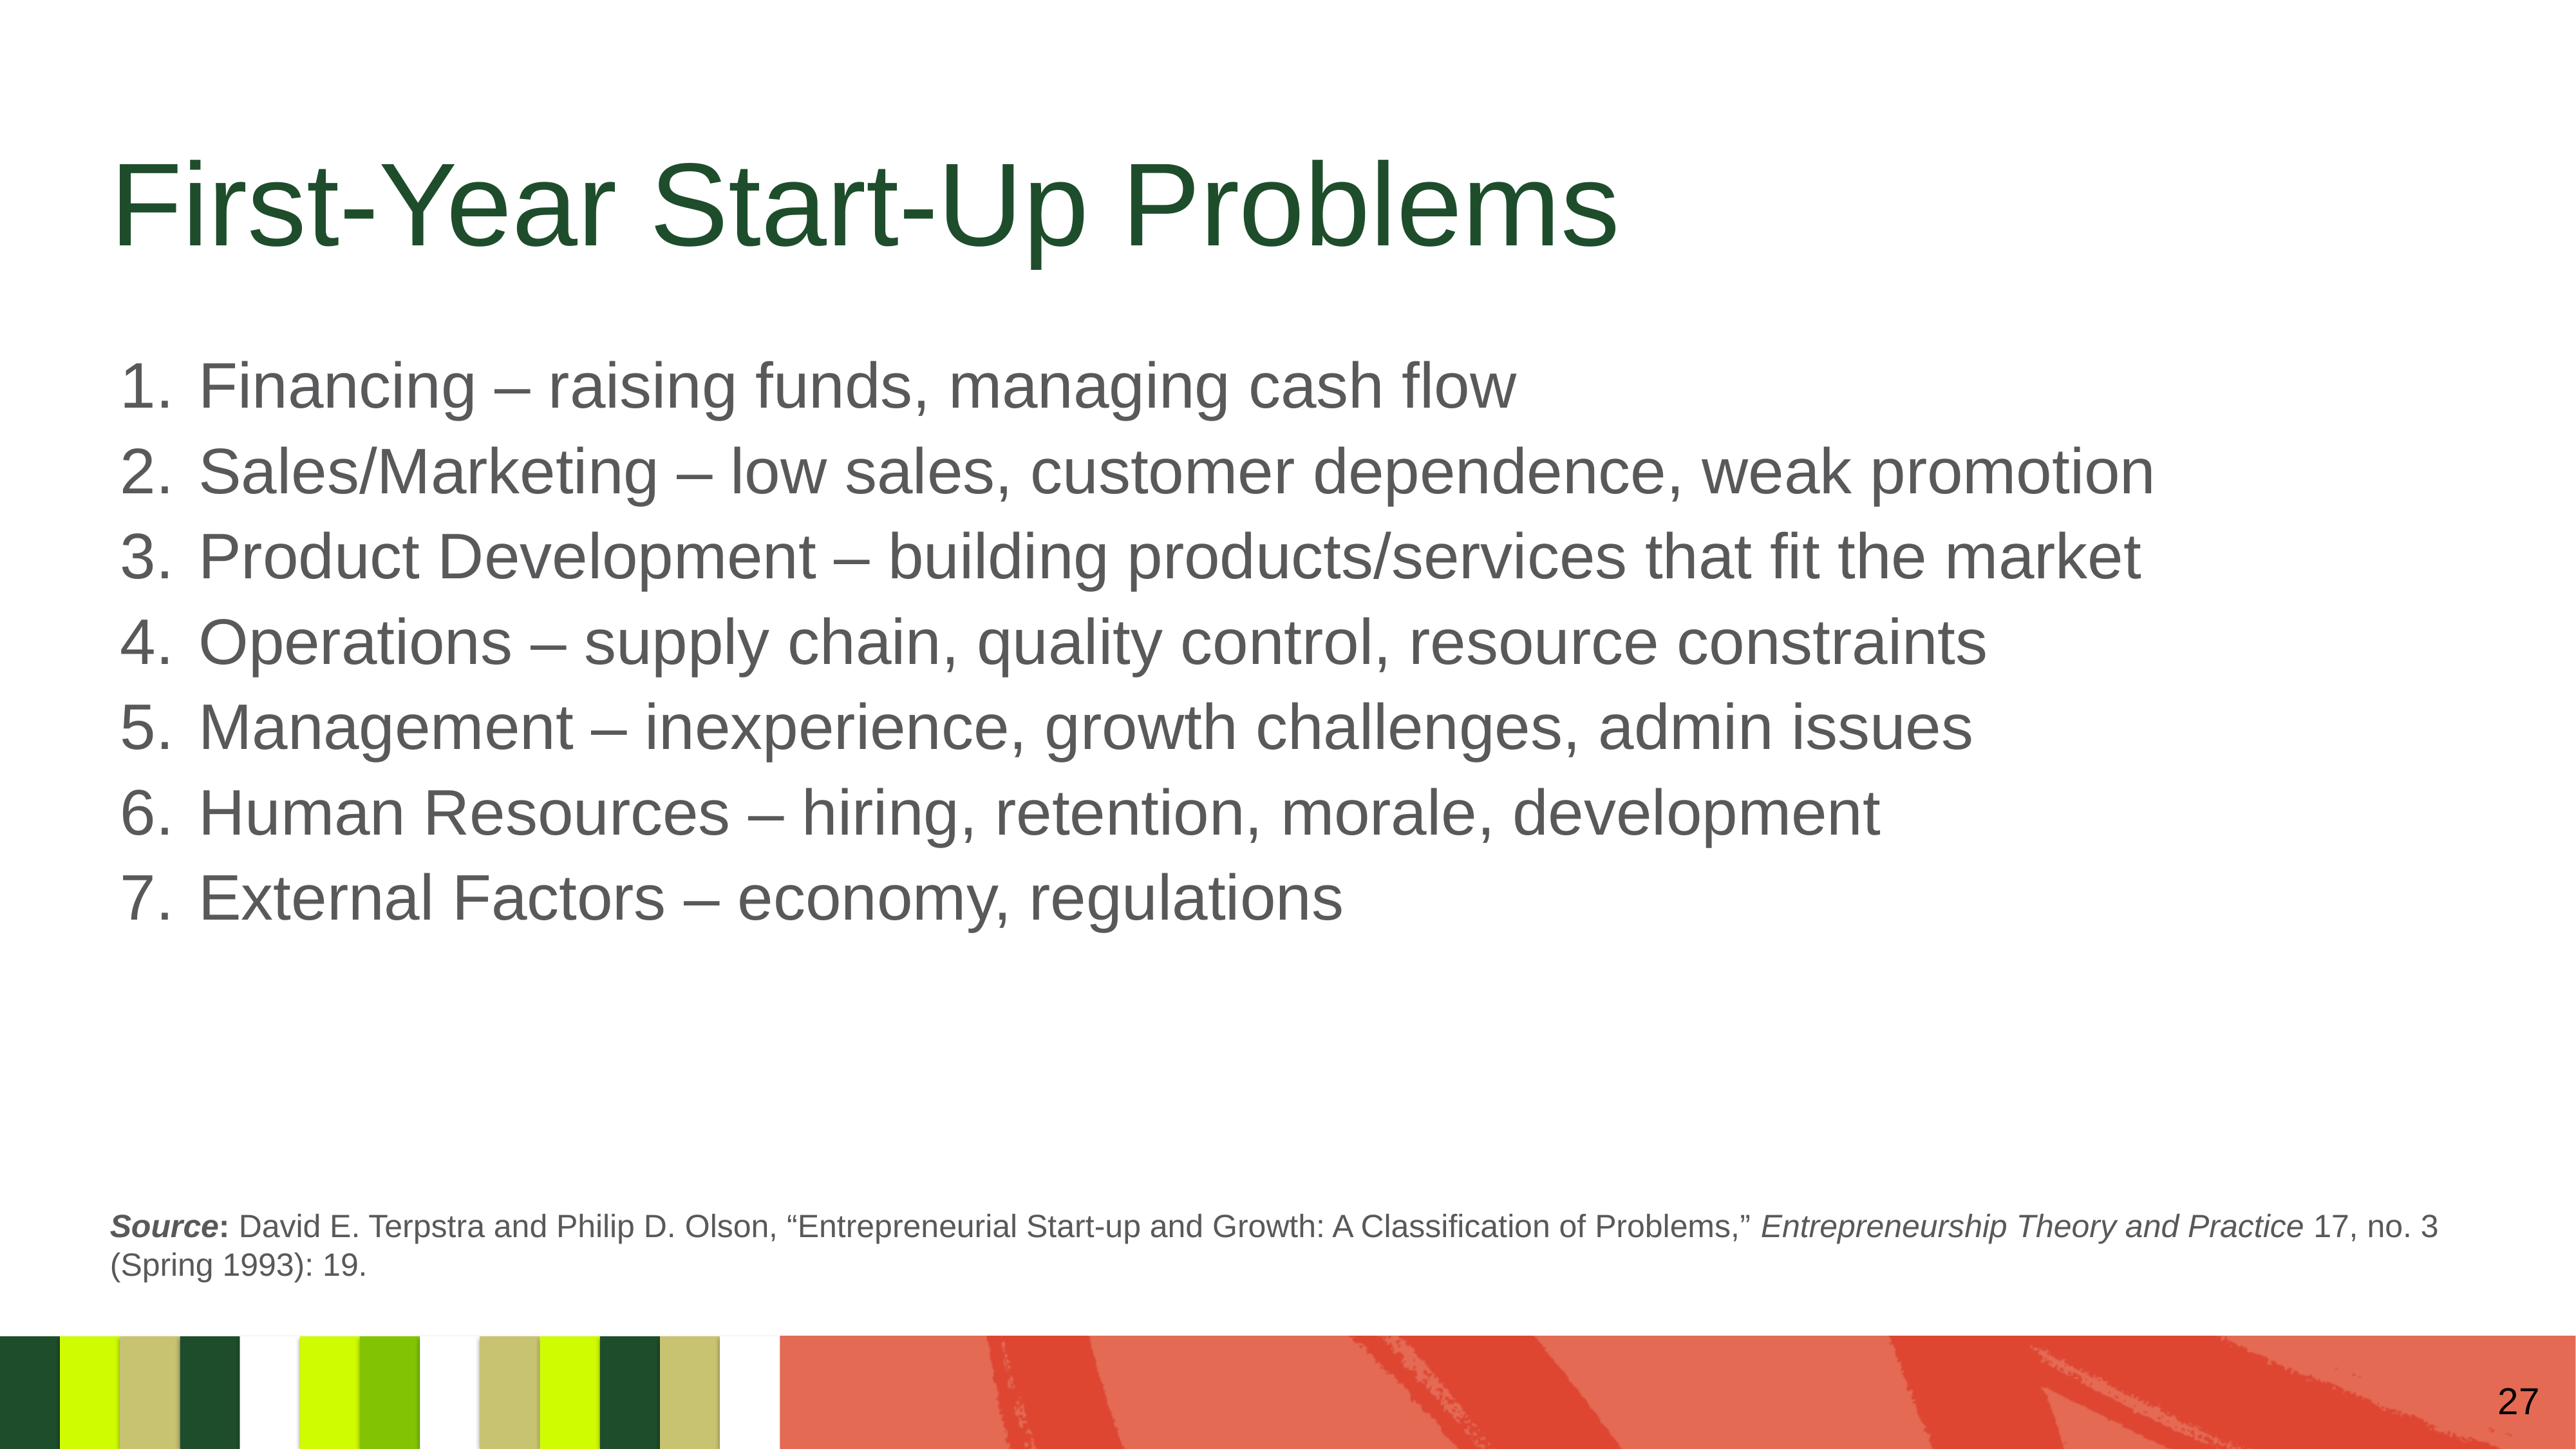

# First-Year Start-Up Problems
Financing – raising funds, managing cash flow
Sales/Marketing – low sales, customer dependence, weak promotion
Product Development – building products/services that fit the market
Operations – supply chain, quality control, resource constraints
Management – inexperience, growth challenges, admin issues
Human Resources – hiring, retention, morale, development
External Factors – economy, regulations
Source: David E. Terpstra and Philip D. Olson, “Entrepreneurial Start-up and Growth: A Classification of Problems,” Entrepreneurship Theory and Practice 17, no. 3 (Spring 1993): 19.
27